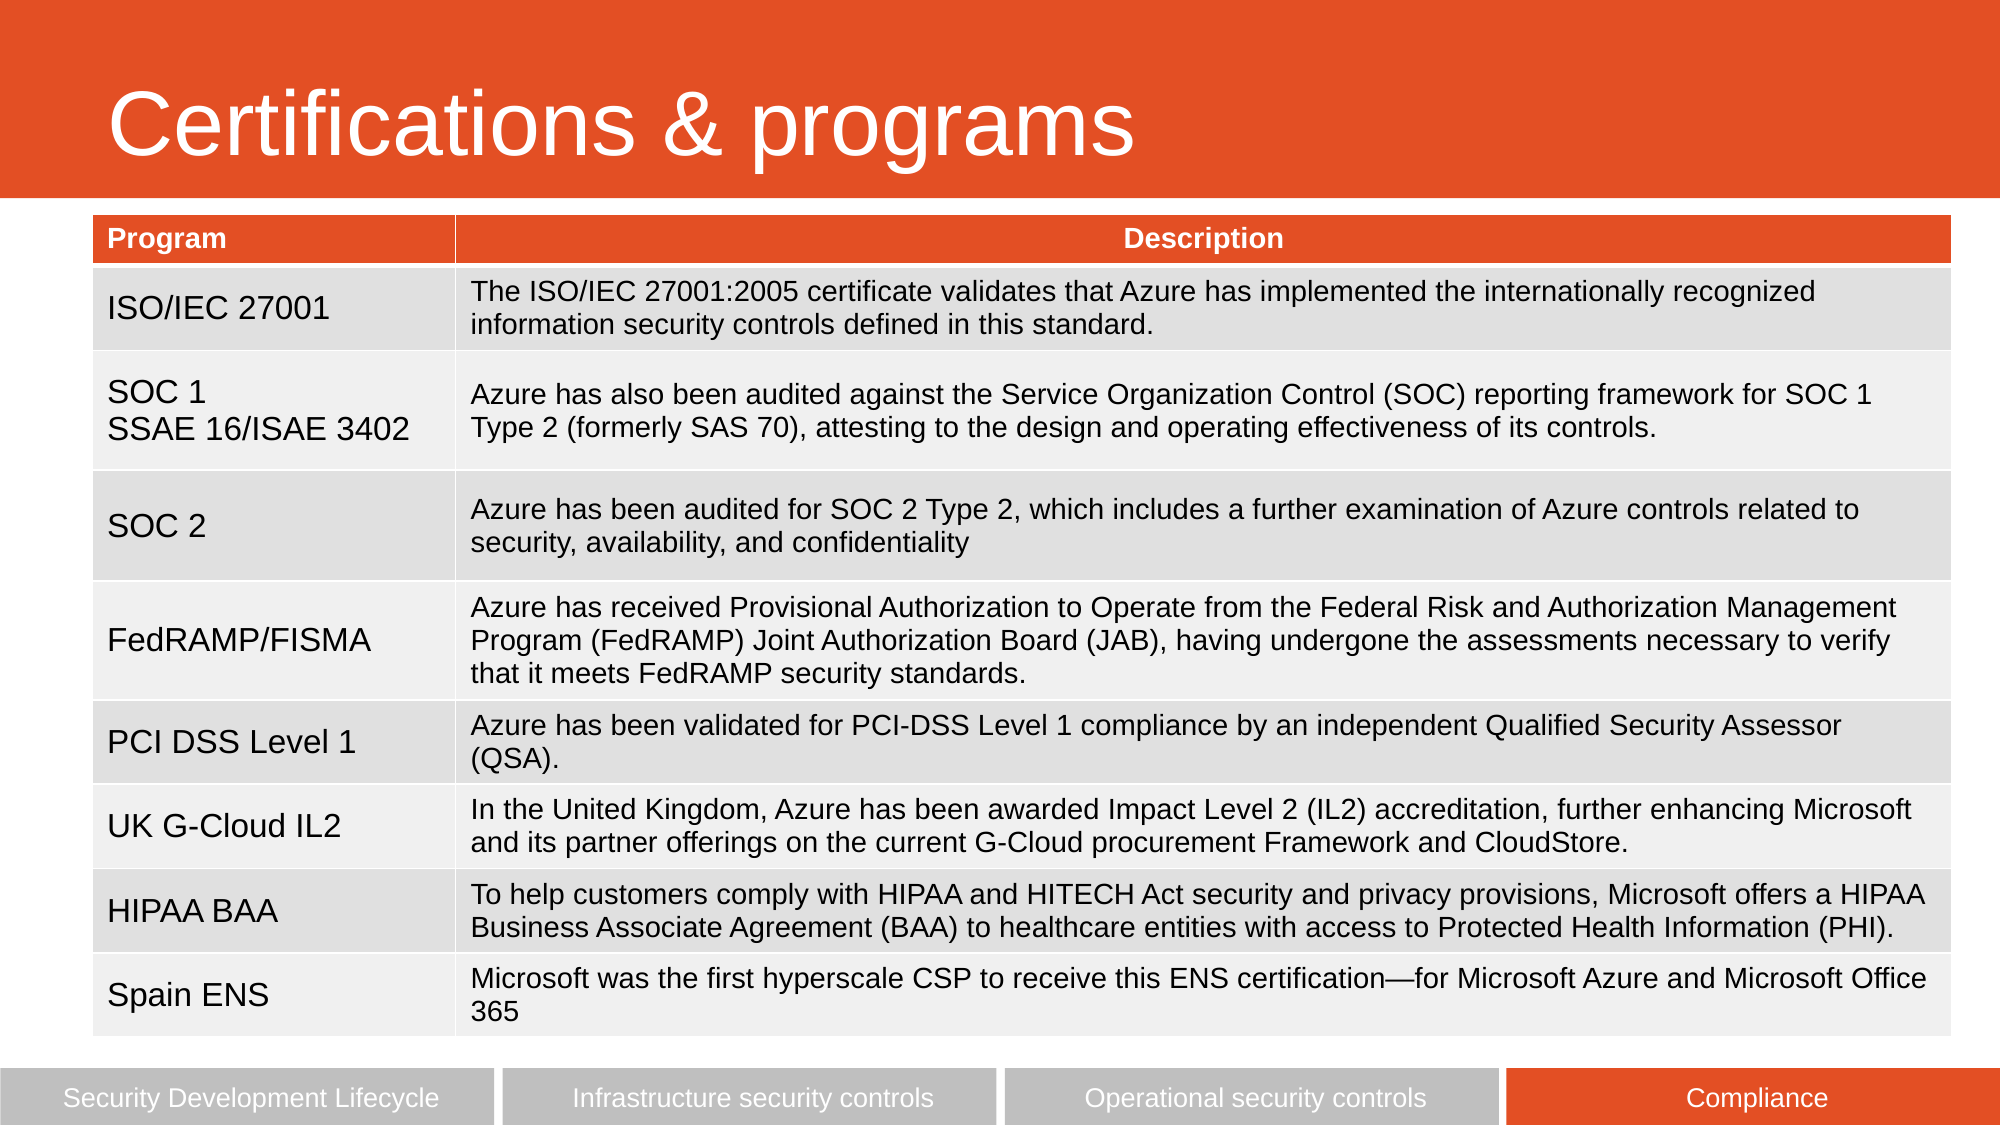

# Certifications & programs
| Program | Description |
| --- | --- |
| ISO/IEC 27001 | The ISO/IEC 27001:2005 certificate validates that Azure has implemented the internationally recognized information security controls defined in this standard. |
| SOC 1 SSAE 16/ISAE 3402 | Azure has also been audited against the Service Organization Control (SOC) reporting framework for SOC 1 Type 2 (formerly SAS 70), attesting to the design and operating effectiveness of its controls. |
| SOC 2 | Azure has been audited for SOC 2 Type 2, which includes a further examination of Azure controls related to security, availability, and confidentiality |
| FedRAMP/FISMA | Azure has received Provisional Authorization to Operate from the Federal Risk and Authorization Management Program (FedRAMP) Joint Authorization Board (JAB), having undergone the assessments necessary to verify that it meets FedRAMP security standards. |
| PCI DSS Level 1 | Azure has been validated for PCI-DSS Level 1 compliance by an independent Qualified Security Assessor (QSA). |
| UK G-Cloud IL2 | In the United Kingdom, Azure has been awarded Impact Level 2 (IL2) accreditation, further enhancing Microsoft and its partner offerings on the current G-Cloud procurement Framework and CloudStore. |
| HIPAA BAA | To help customers comply with HIPAA and HITECH Act security and privacy provisions, Microsoft offers a HIPAA Business Associate Agreement (BAA) to healthcare entities with access to Protected Health Information (PHI). |
| Spain ENS | Microsoft was the first hyperscale CSP to receive this ENS certification—for Microsoft Azure and Microsoft Office 365 |
Security Development Lifecycle
Infrastructure security controls
Operational security controls
Compliance